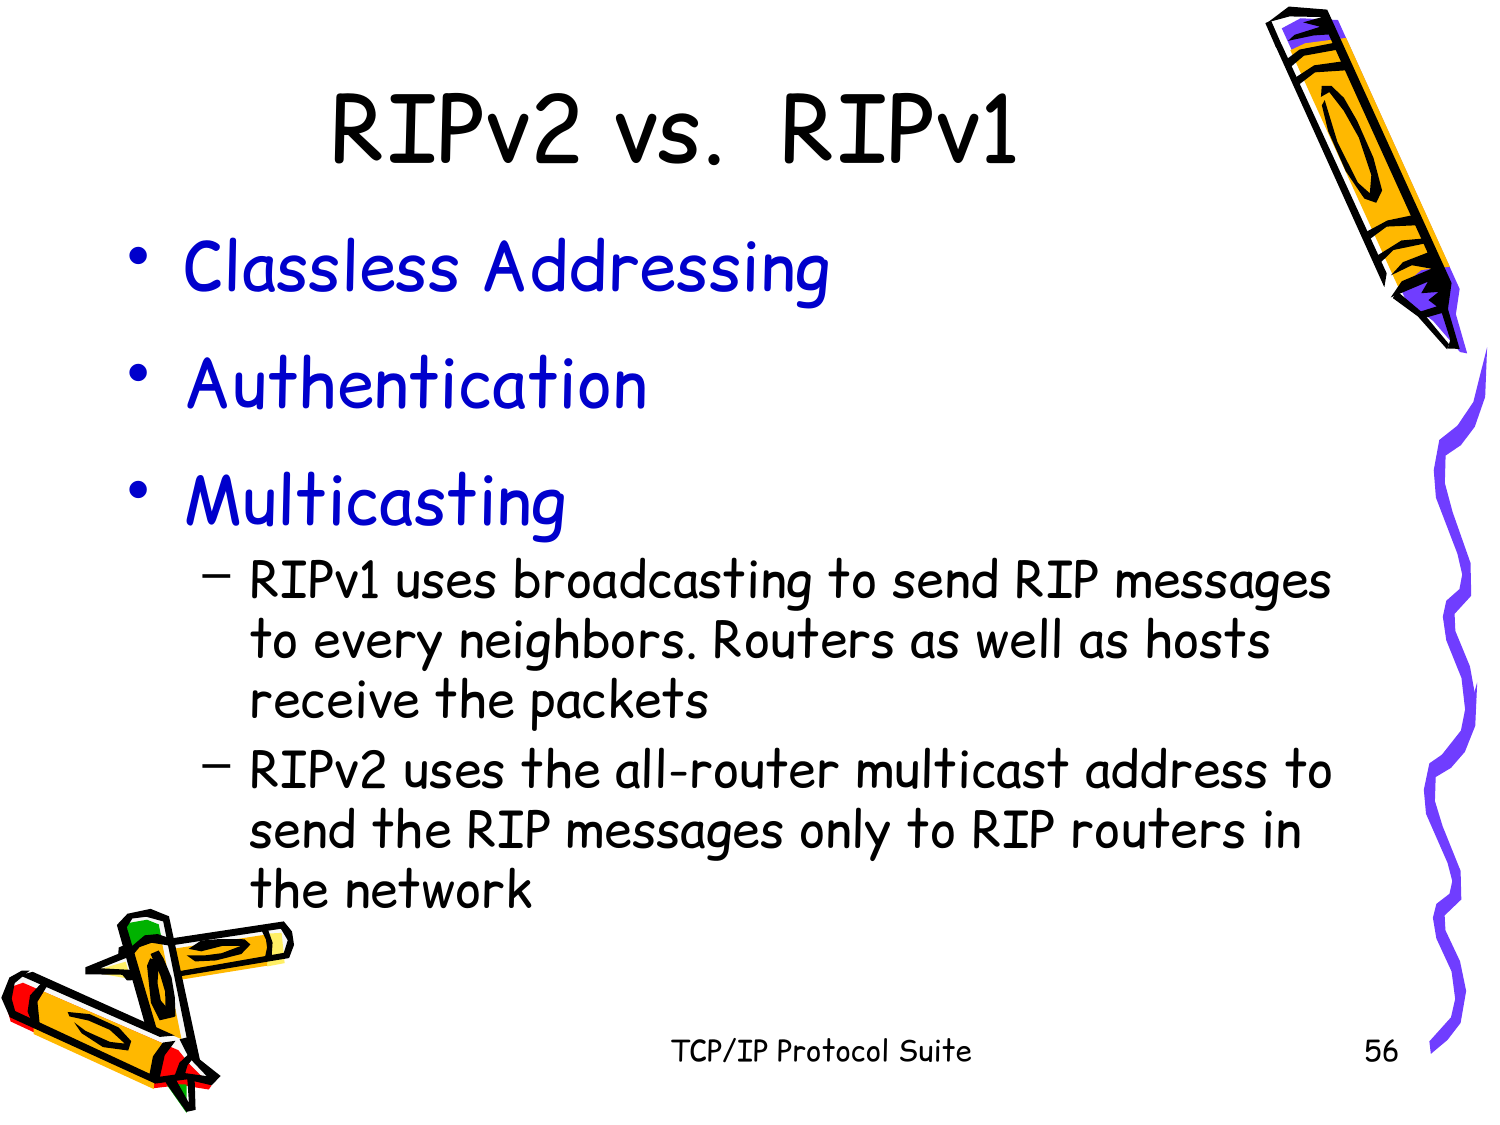

# RIPv2 vs.  RIPv1
Classless Addressing
Authentication
Multicasting
RIPv1 uses broadcasting to send RIP messages to every neighbors. Routers as well as hosts receive the packets
RIPv2 uses the all-router multicast address to send the RIP messages only to RIP routers in the network
TCP/IP Protocol Suite
56